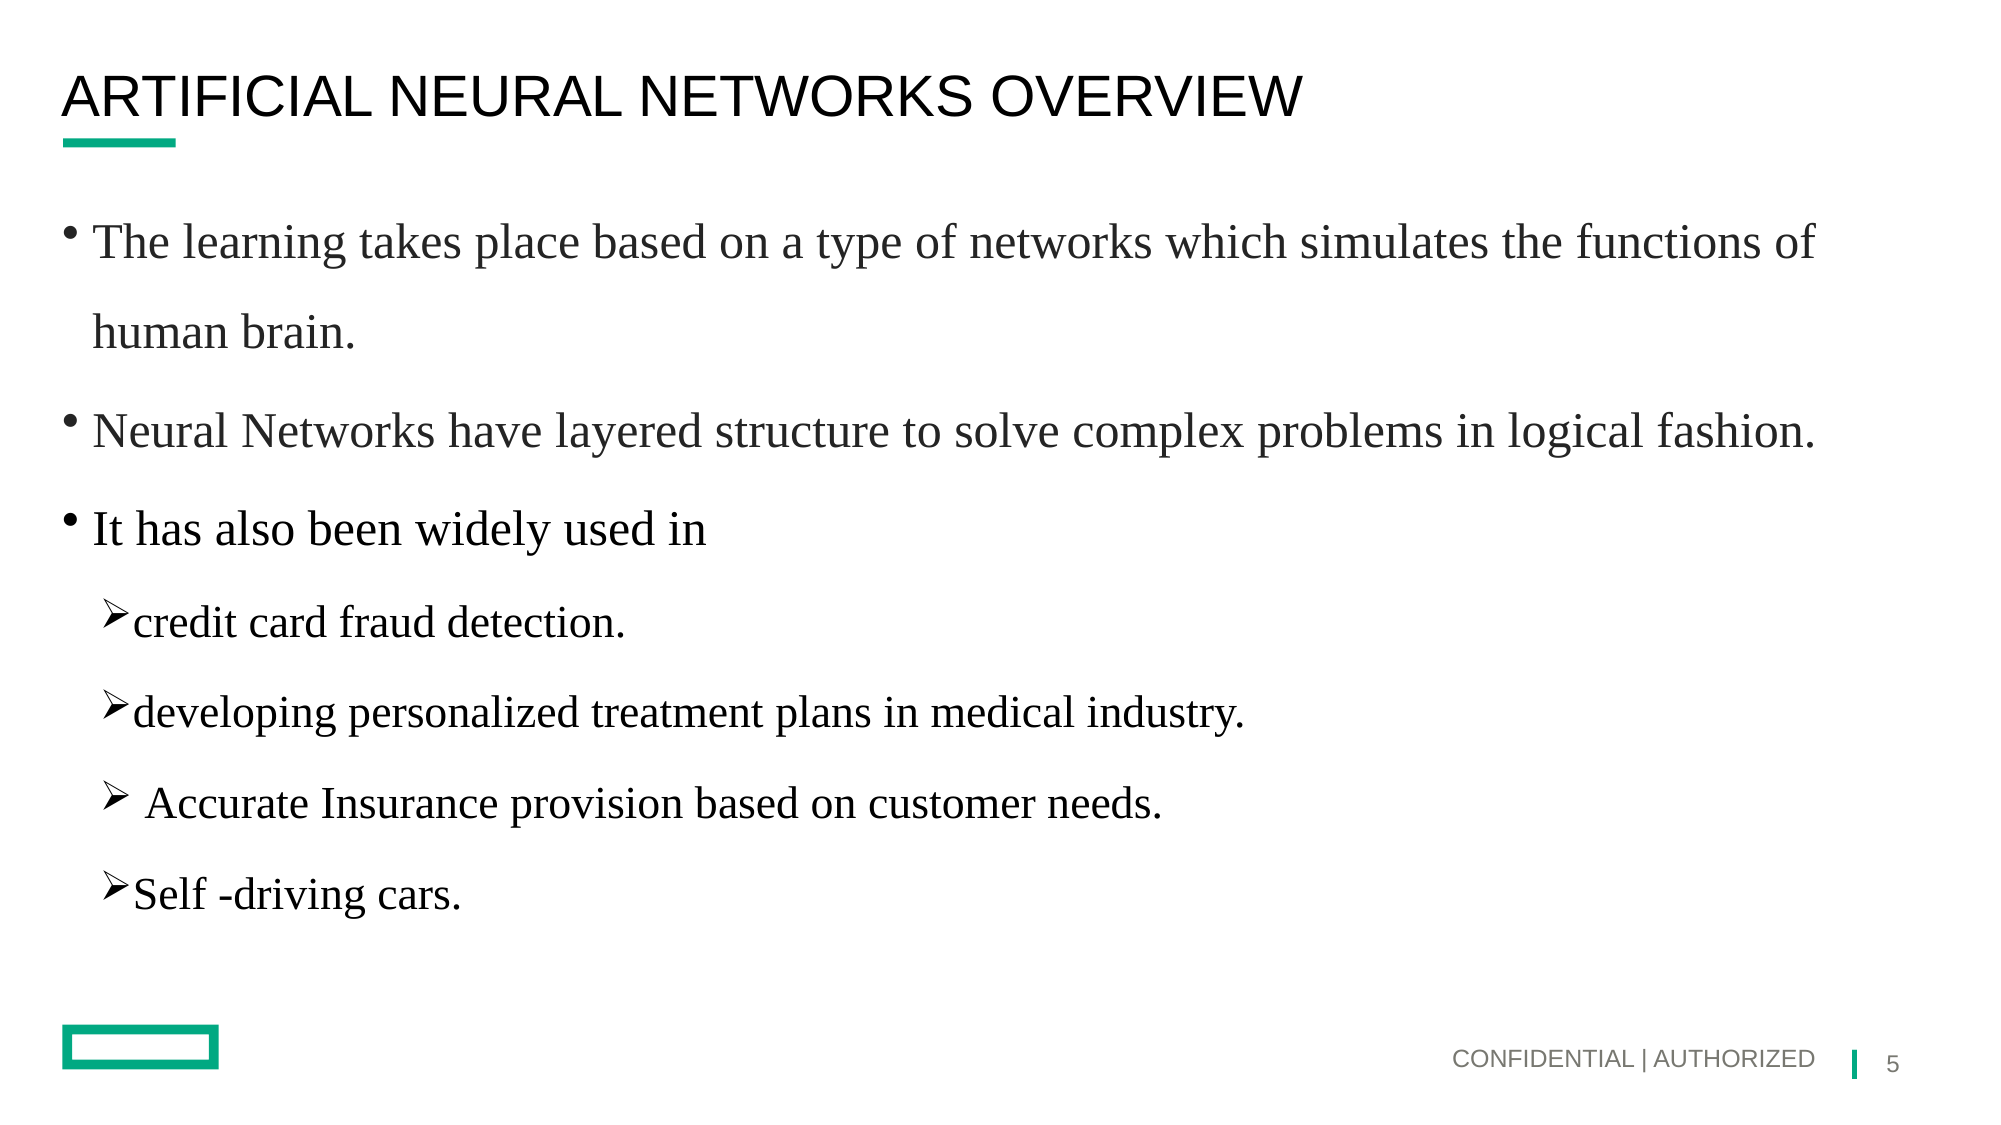

# Artificial Neural Networks Overview
The learning takes place based on a type of networks which simulates the functions of human brain.
Neural Networks have layered structure to solve complex problems in logical fashion.
It has also been widely used in
credit card fraud detection.
developing personalized treatment plans in medical industry.
 Accurate Insurance provision based on customer needs.
Self -driving cars.
CONFIDENTIAL | AUTHORIZED
5